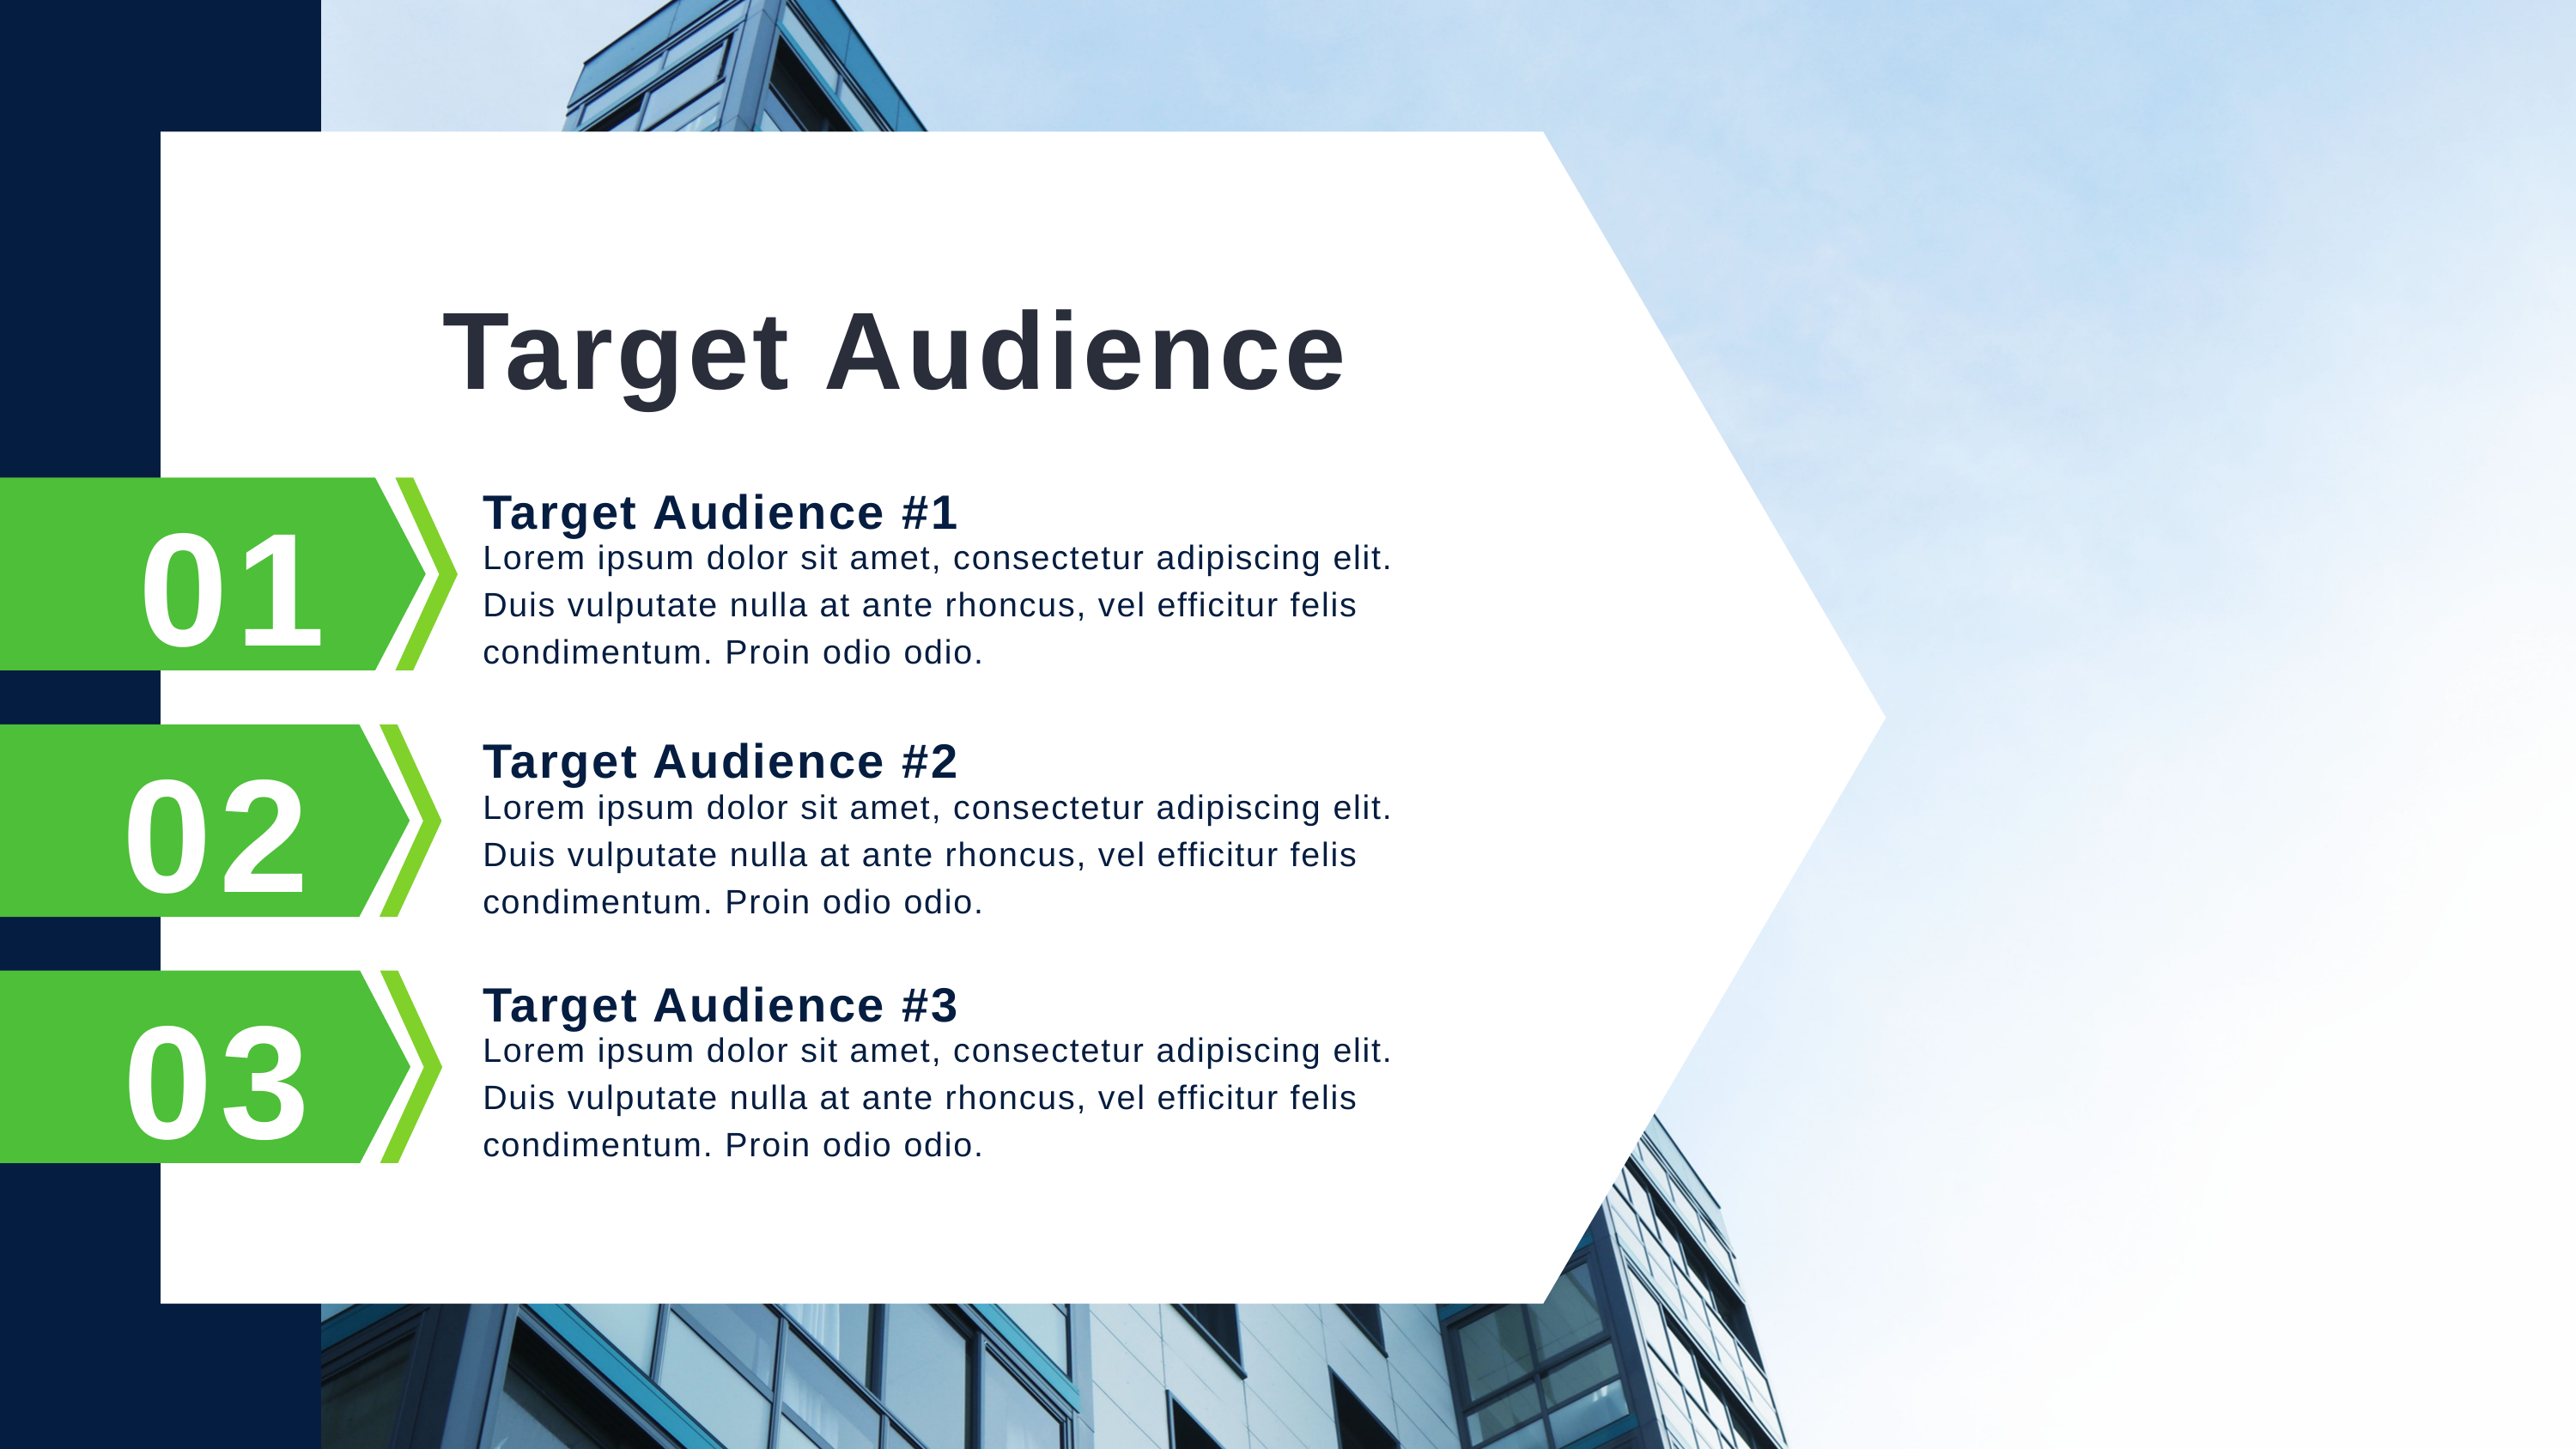

Target Audience
01
Target Audience #1

Lorem ipsum dolor sit amet, consectetur adipiscing elit. Duis vulputate nulla at ante rhoncus, vel efficitur felis condimentum. Proin odio odio.
02
Target Audience #2

Lorem ipsum dolor sit amet, consectetur adipiscing elit. Duis vulputate nulla at ante rhoncus, vel efficitur felis condimentum. Proin odio odio.
03
Target Audience #3

Lorem ipsum dolor sit amet, consectetur adipiscing elit. Duis vulputate nulla at ante rhoncus, vel efficitur felis condimentum. Proin odio odio.